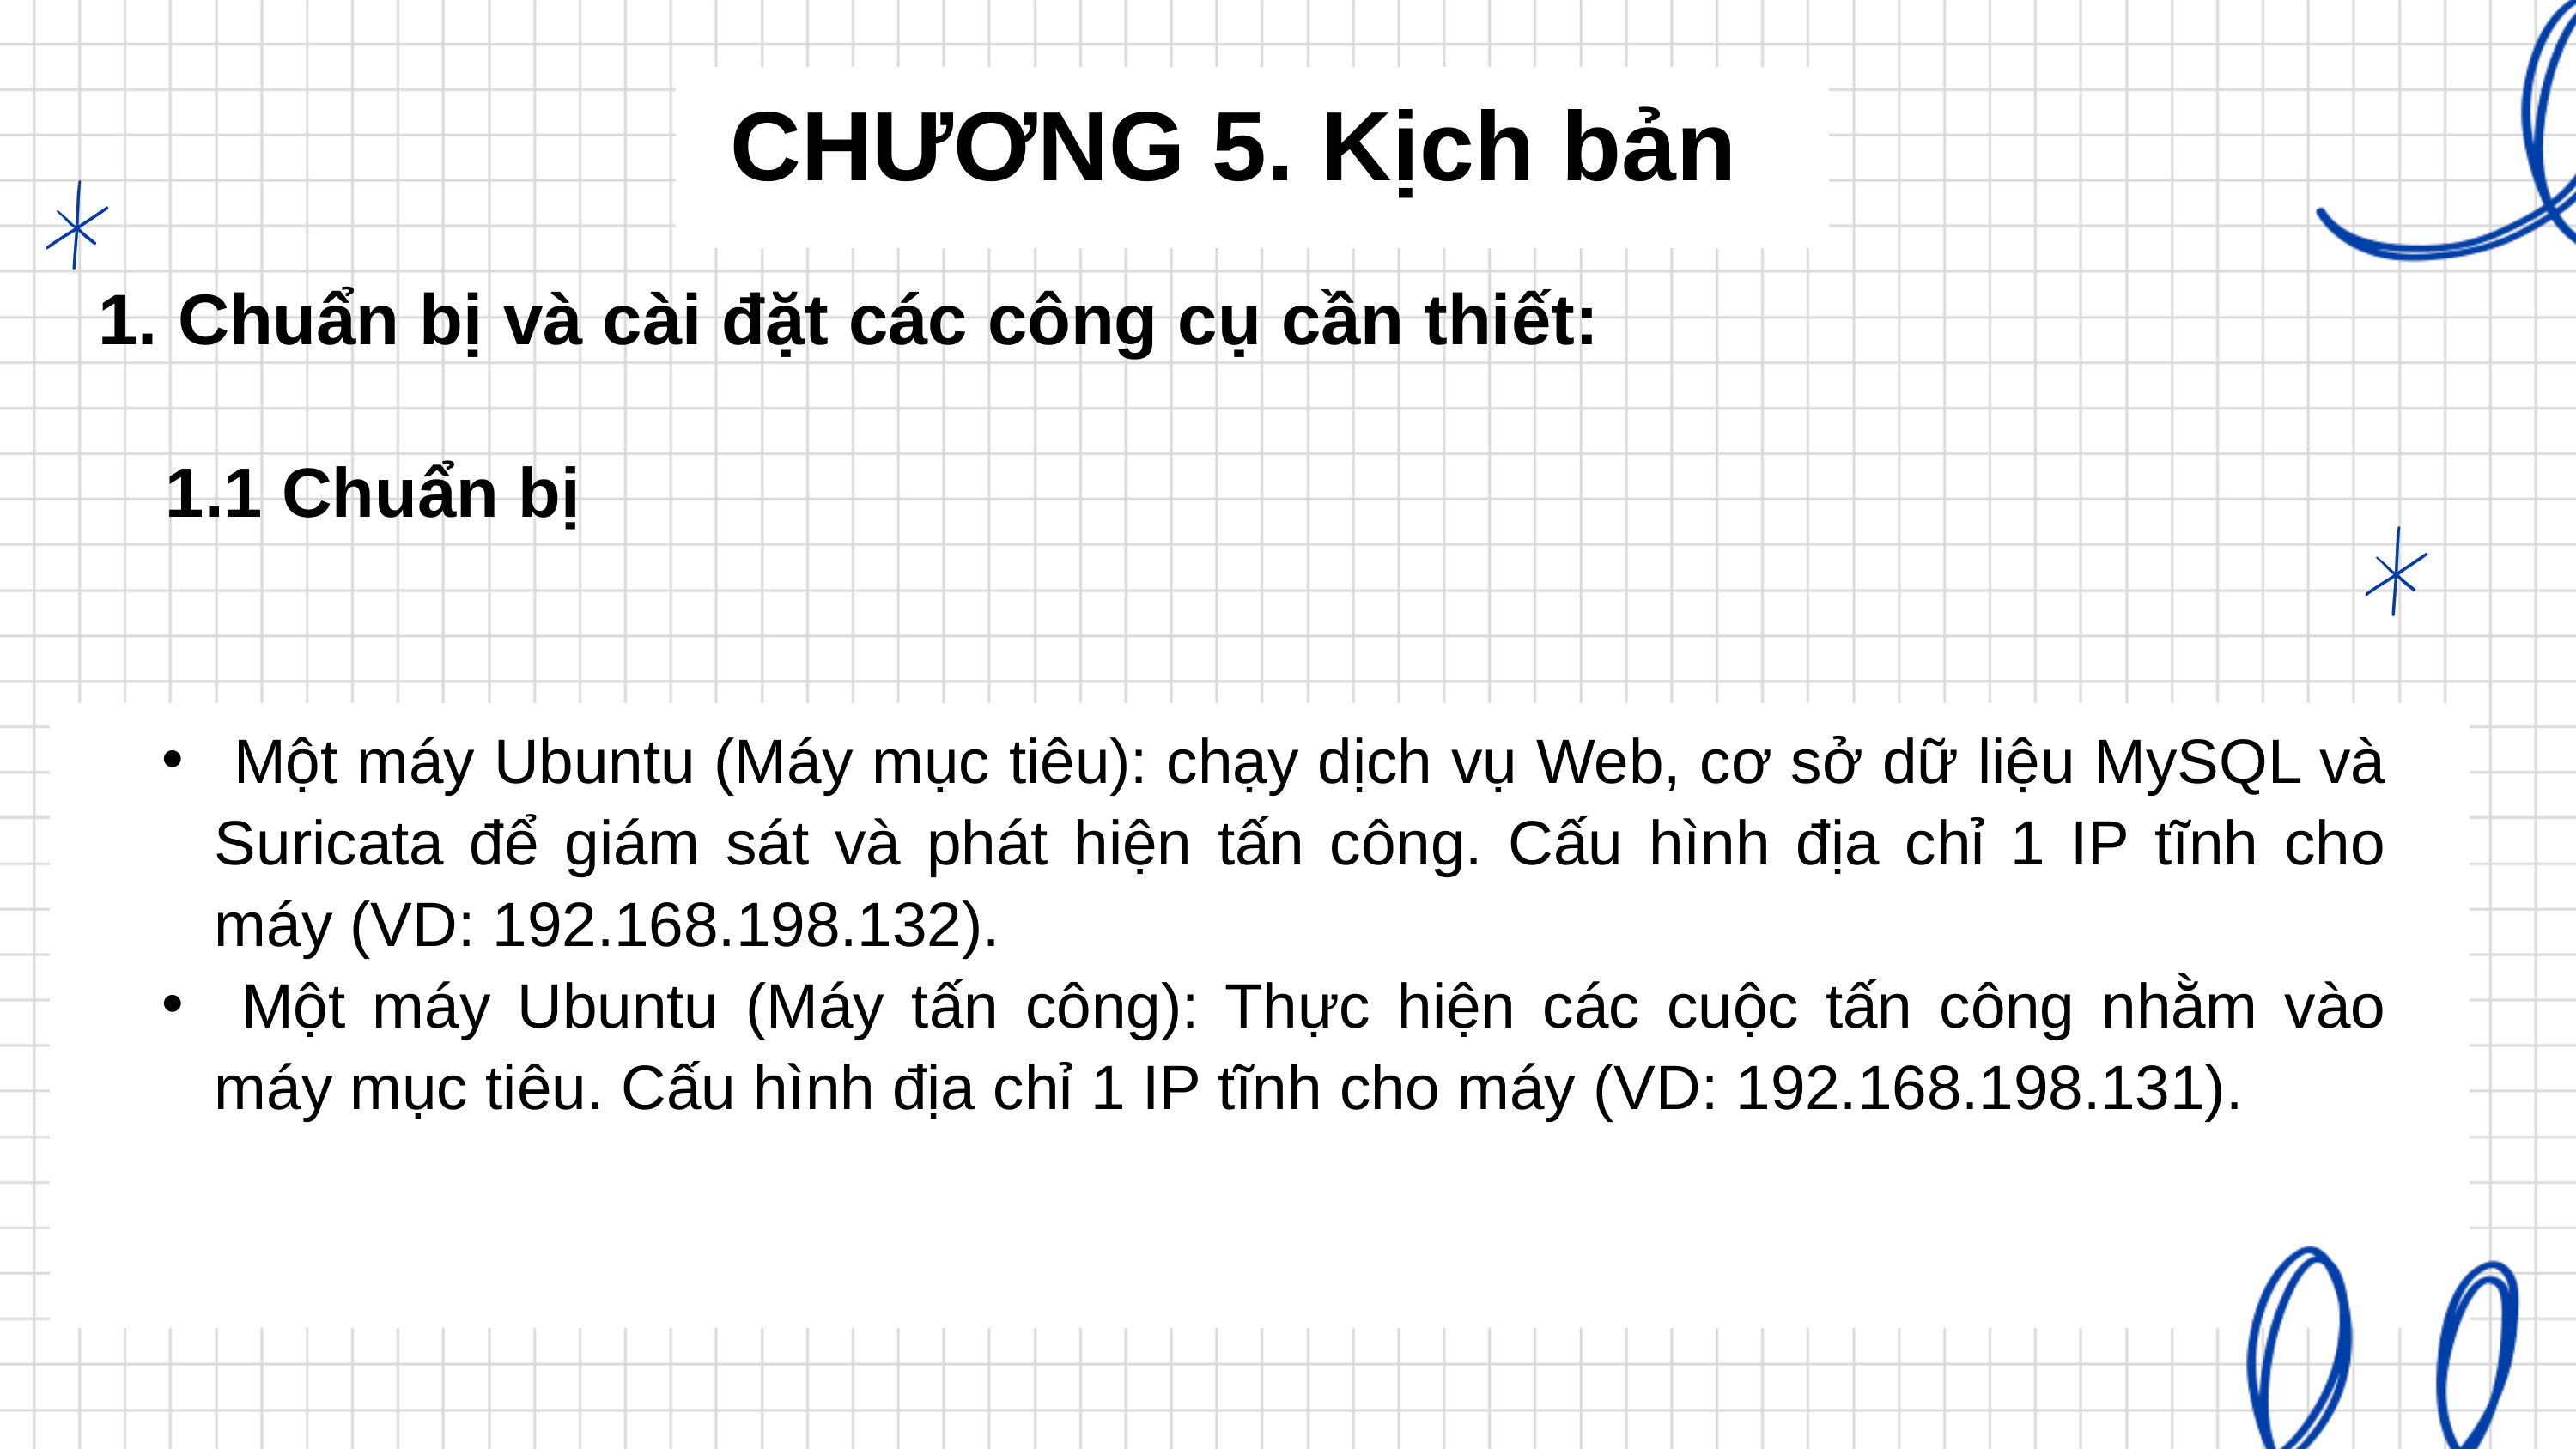

CHƯƠNG 5. Kịch bản

1. Chuẩn bị và cài đặt các công cụ cần thiết:
1.1 Chuẩn bị

 Một máy Ubuntu (Máy mục tiêu): chạy dịch vụ Web, cơ sở dữ liệu MySQL và Suricata để giám sát và phát hiện tấn công. Cấu hình địa chỉ 1 IP tĩnh cho máy (VD: 192.168.198.132).
 Một máy Ubuntu (Máy tấn công): Thực hiện các cuộc tấn công nhằm vào máy mục tiêu. Cấu hình địa chỉ 1 IP tĩnh cho máy (VD: 192.168.198.131).